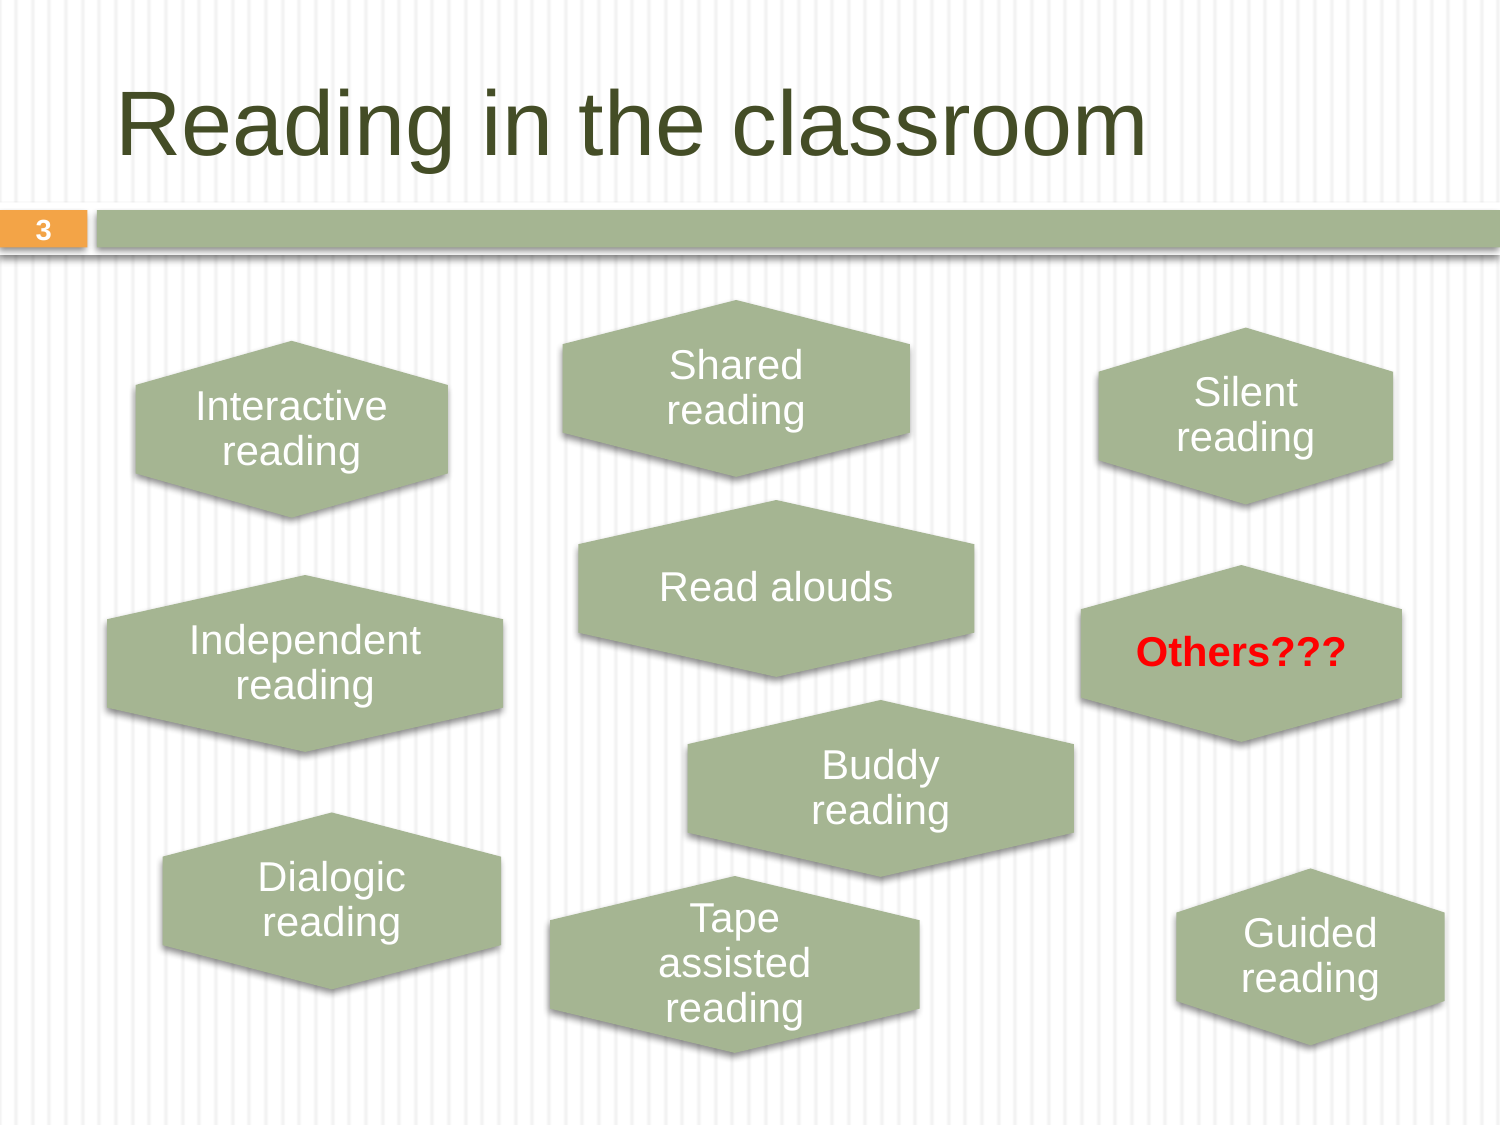

# Reading in the classroom
3
Silent reading
Interactive reading
Shared reading
Guided reading
Read alouds
Independent reading
Buddy reading
Others???
Tape assisted reading
Dialogic reading